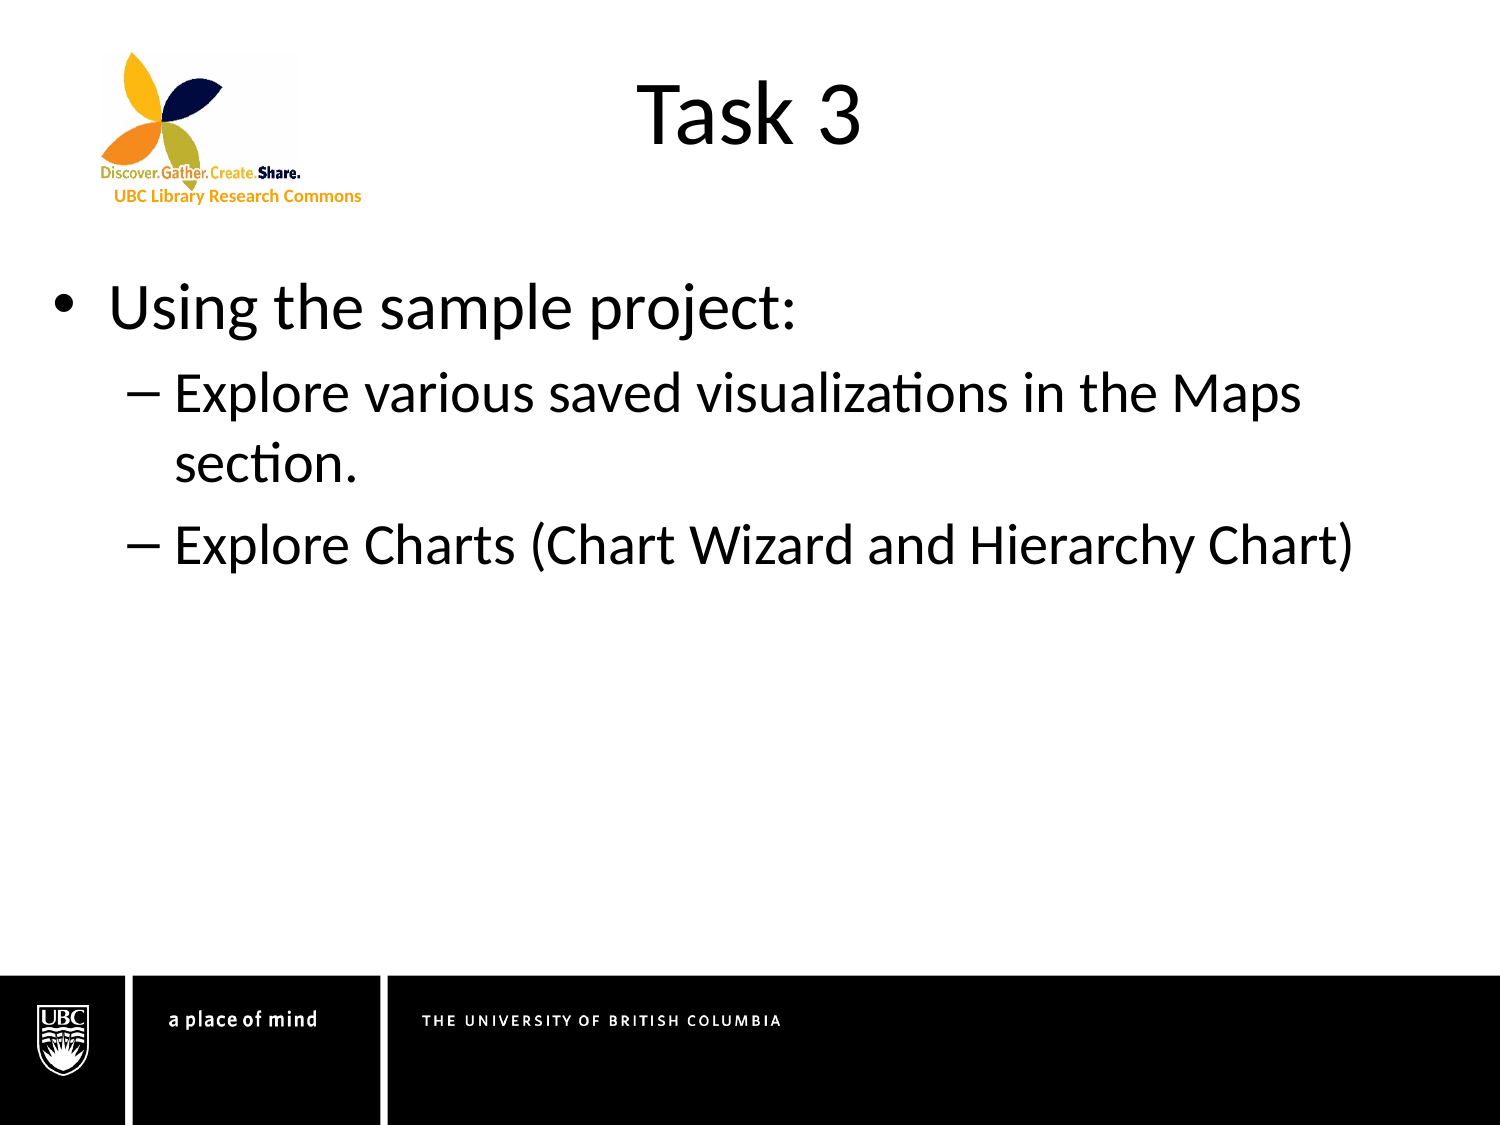

# Task 3
Using the sample project:
Explore various saved visualizations in the Maps section.
Explore Charts (Chart Wizard and Hierarchy Chart)